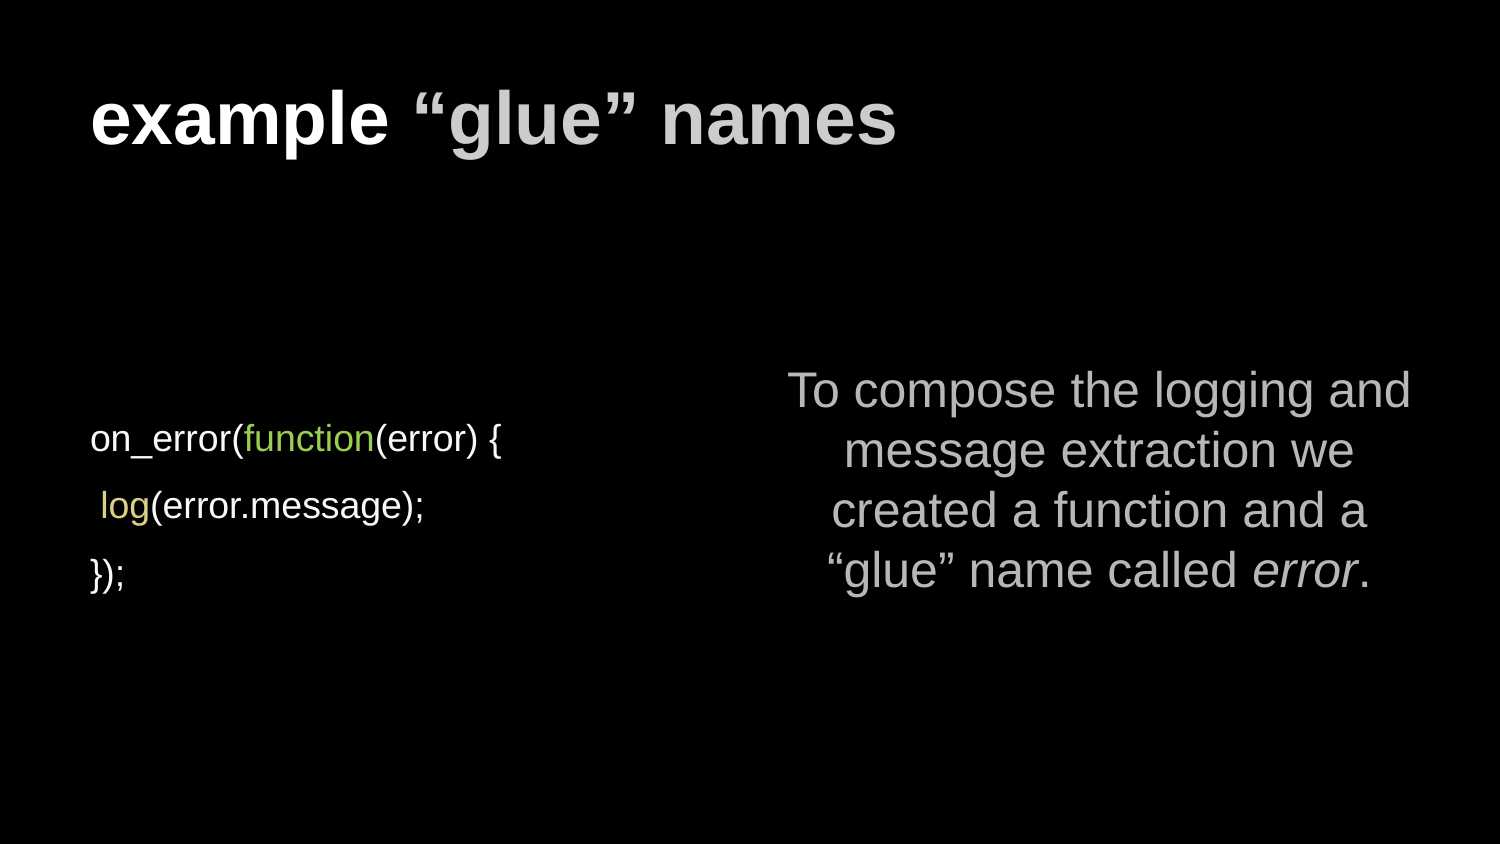

# example “glue” names
To compose the logging and message extraction we created a function and a “glue” name called error.
on_error(function(error) {
 log(error.message);
});